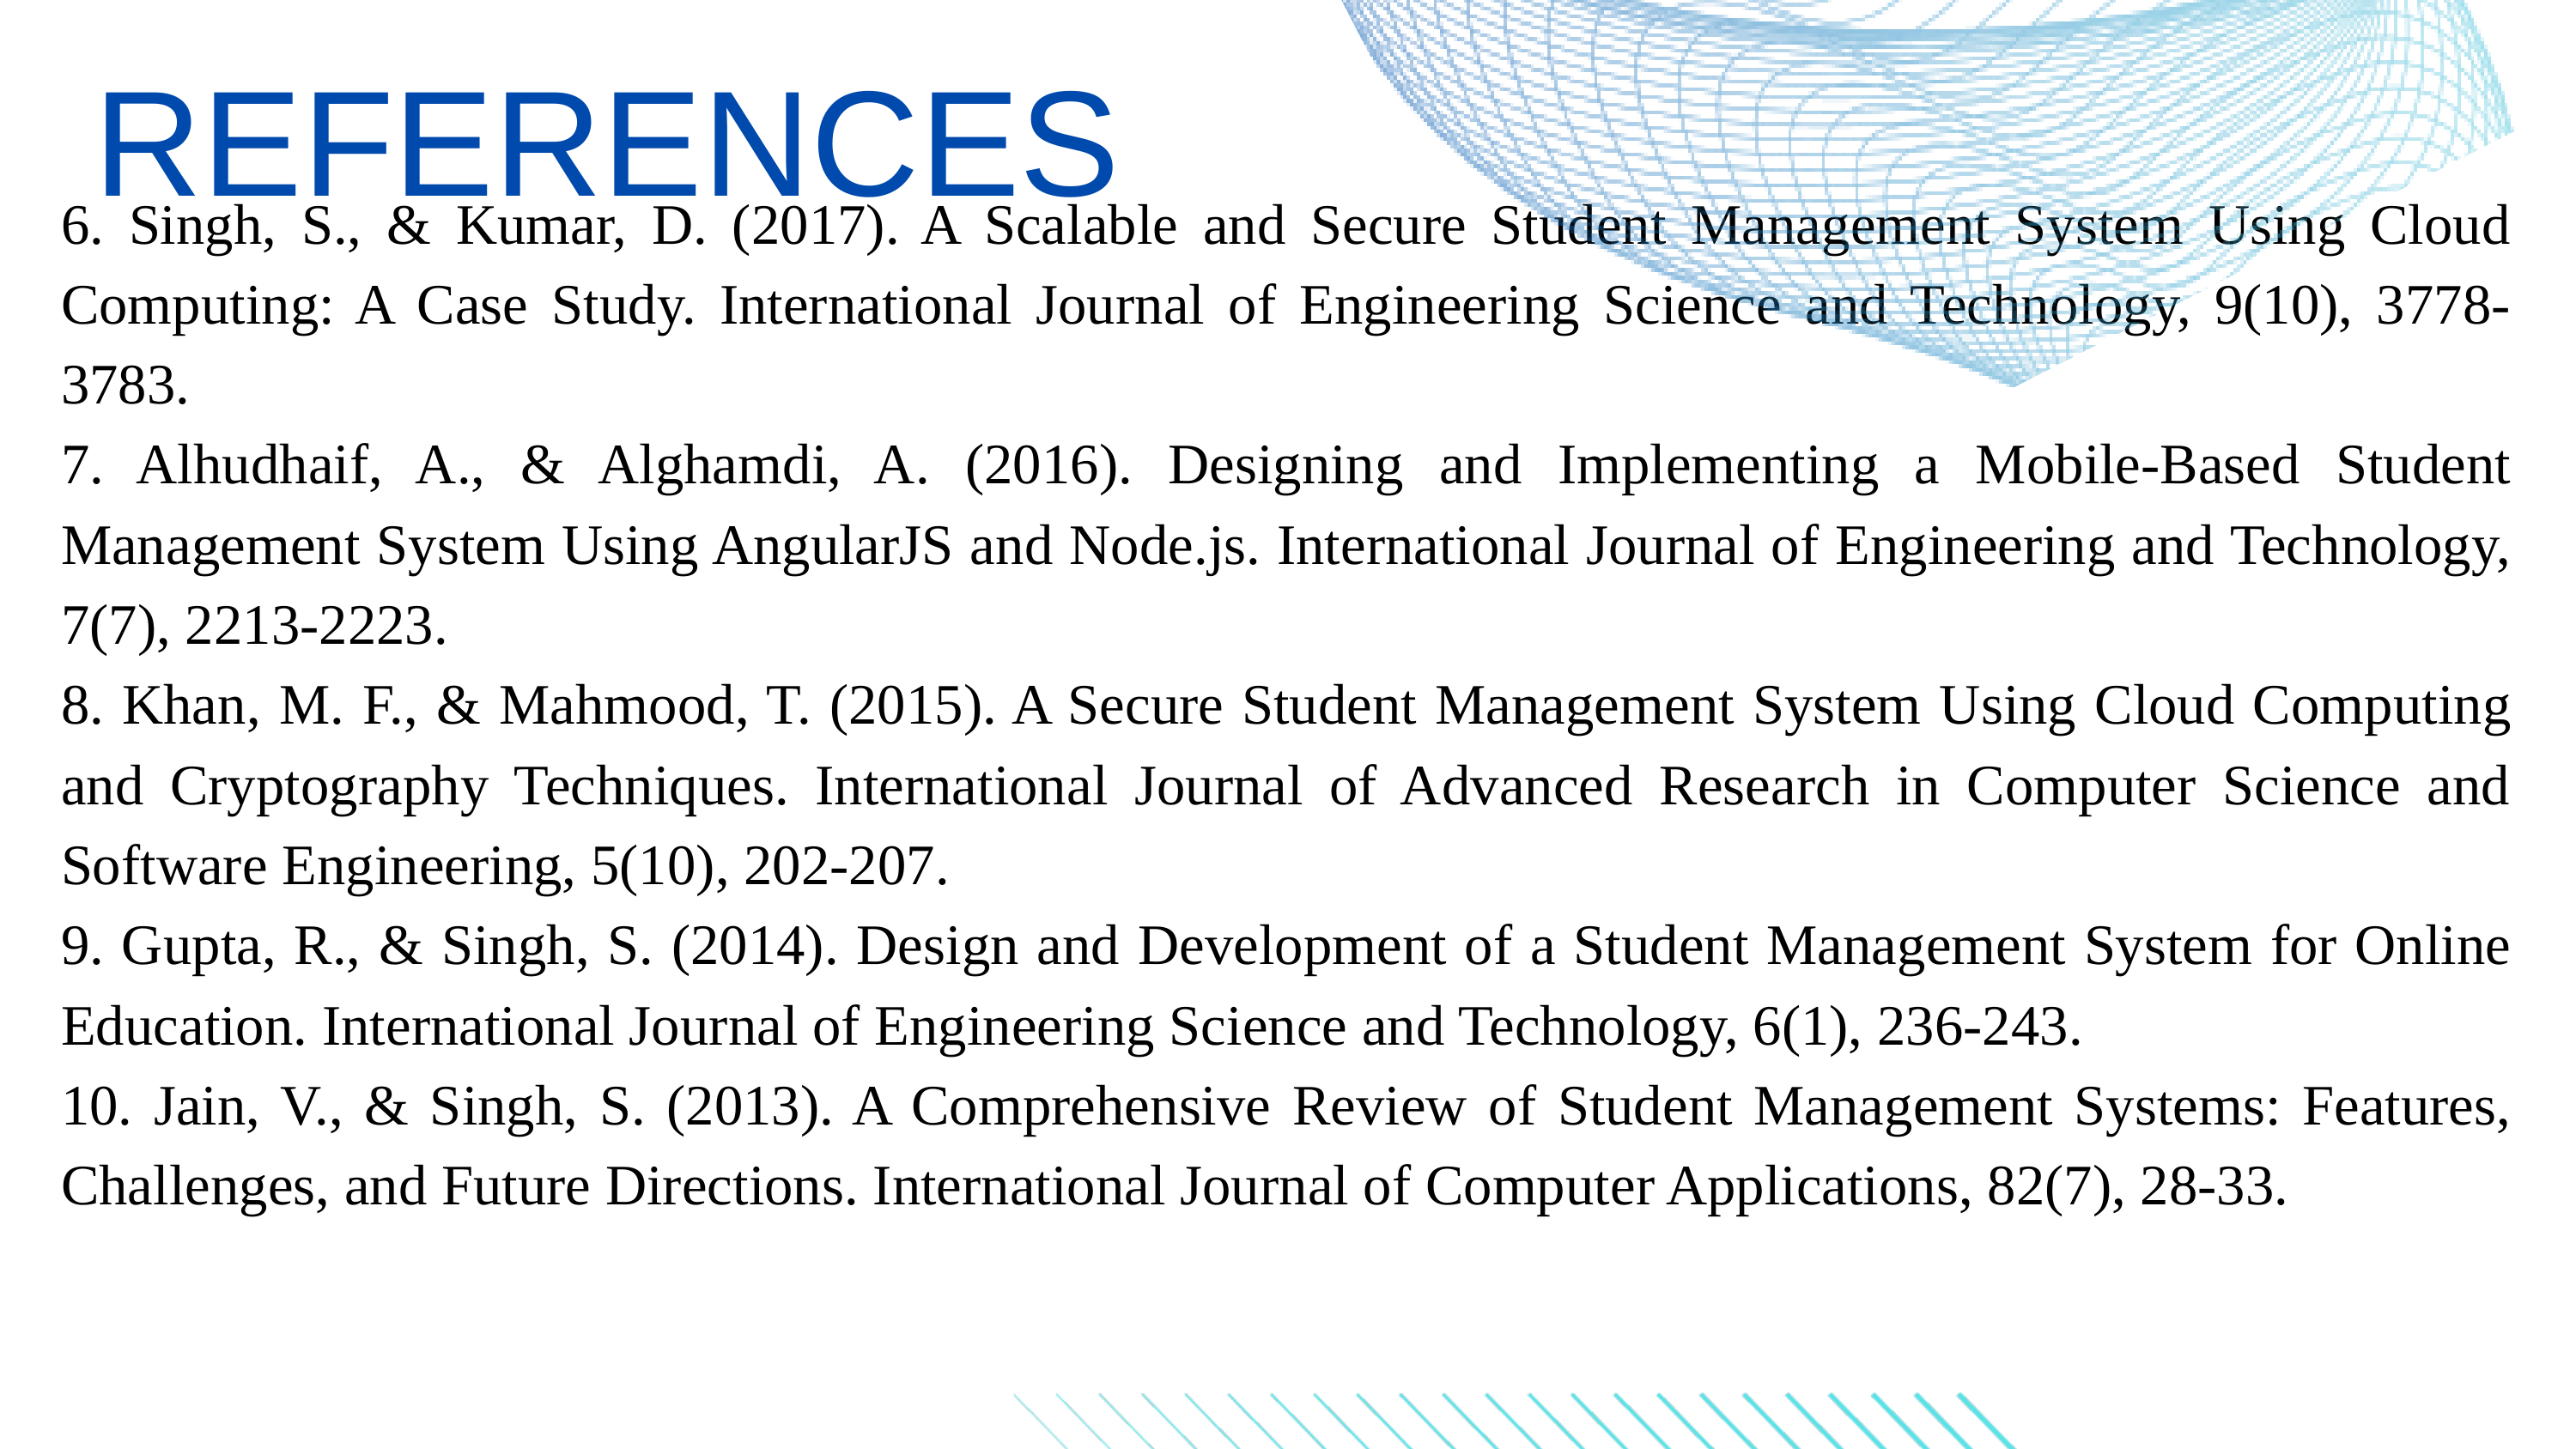

REFERENCES

6. Singh, S., & Kumar, D. (2017). A Scalable and Secure Student Management System Using Cloud Computing: A Case Study. International Journal of Engineering Science and Technology, 9(10), 3778-3783.
7. Alhudhaif, A., & Alghamdi, A. (2016). Designing and Implementing a Mobile-Based Student Management System Using AngularJS and Node.js. International Journal of Engineering and Technology, 7(7), 2213-2223.
8. Khan, M. F., & Mahmood, T. (2015). A Secure Student Management System Using Cloud Computing and Cryptography Techniques. International Journal of Advanced Research in Computer Science and Software Engineering, 5(10), 202-207.
9. Gupta, R., & Singh, S. (2014). Design and Development of a Student Management System for Online Education. International Journal of Engineering Science and Technology, 6(1), 236-243.
10. Jain, V., & Singh, S. (2013). A Comprehensive Review of Student Management Systems: Features, Challenges, and Future Directions. International Journal of Computer Applications, 82(7), 28-33.